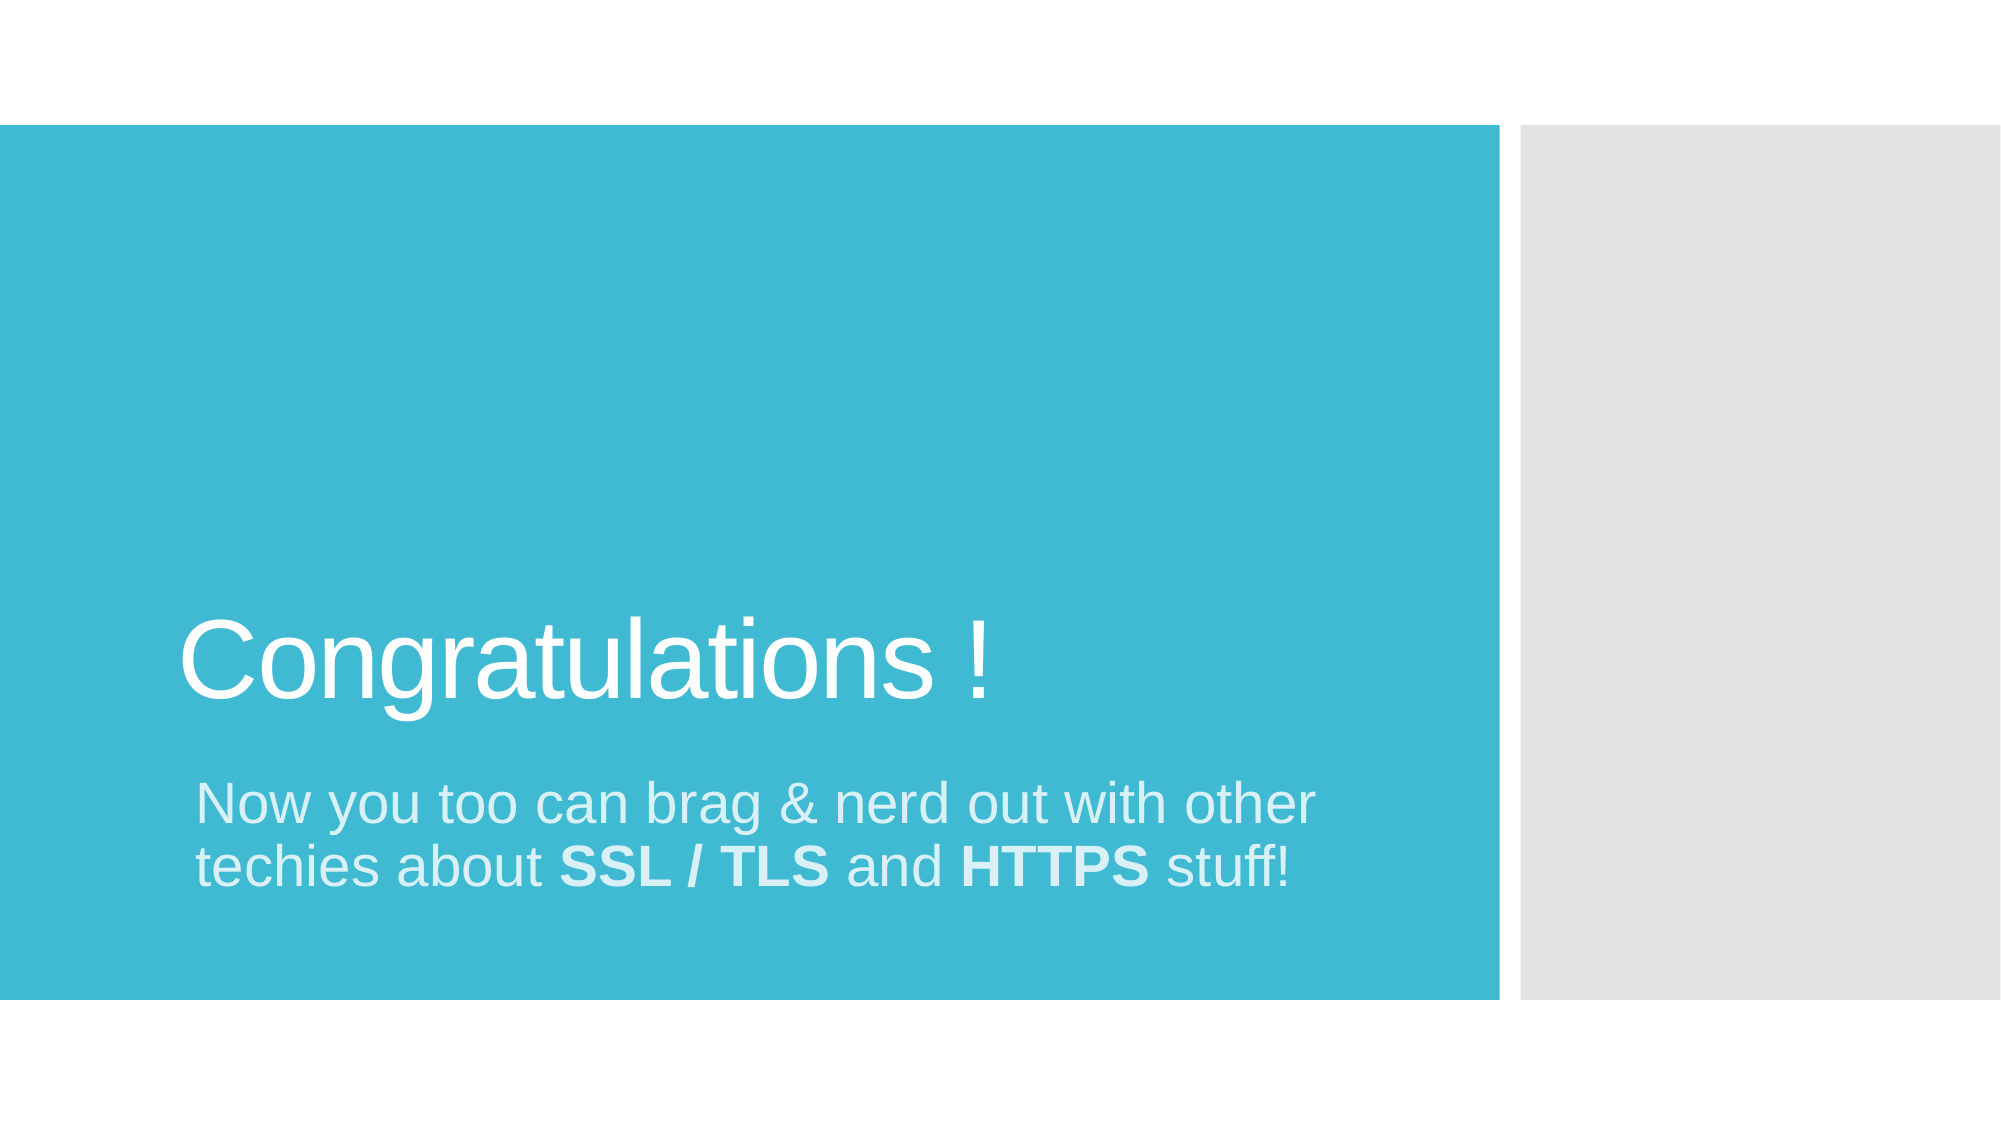

# Congratulations !
Now you too can brag & nerd out with other techies about SSL / TLS and HTTPS stuff!